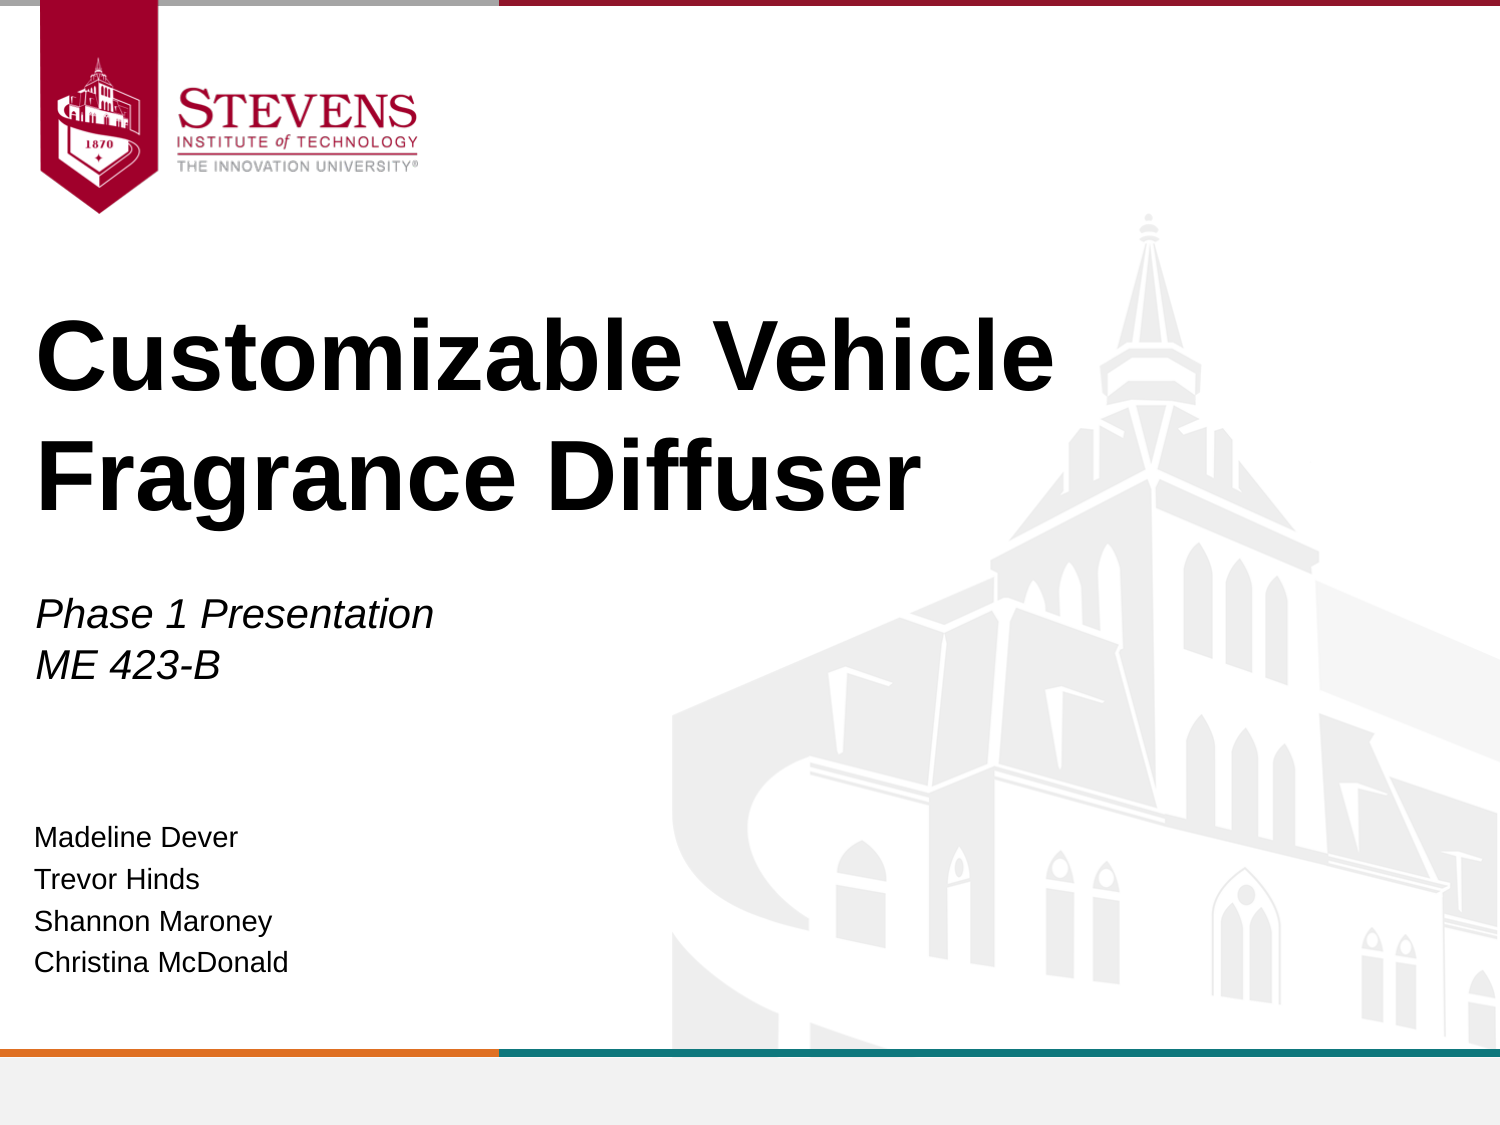

Customizable Vehicle
Fragrance Diffuser
Phase 1 Presentation
ME 423-B
Madeline Dever
Trevor Hinds
Shannon Maroney
Christina McDonald